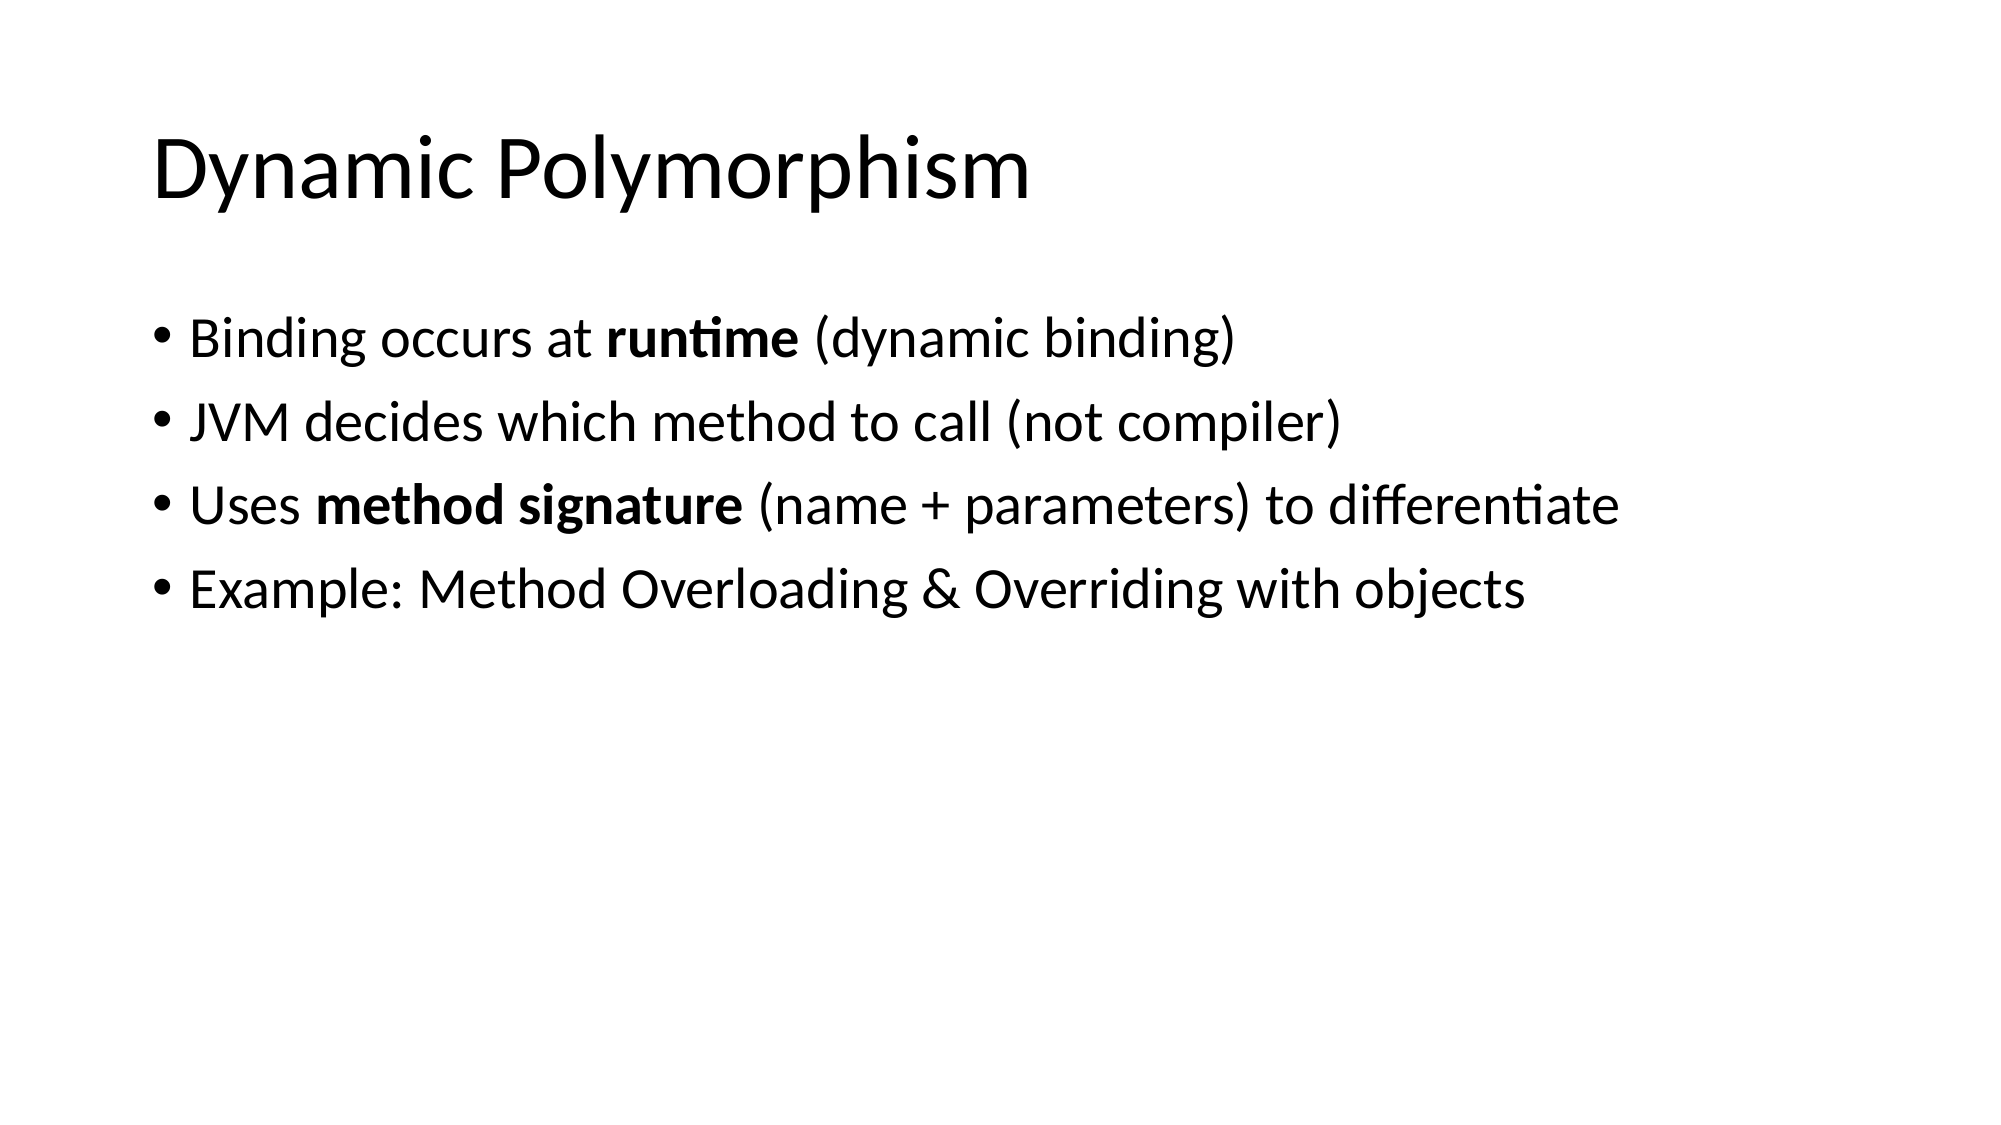

# Dynamic Polymorphism
Binding occurs at runtime (dynamic binding)
JVM decides which method to call (not compiler)
Uses method signature (name + parameters) to differentiate
Example: Method Overloading & Overriding with objects